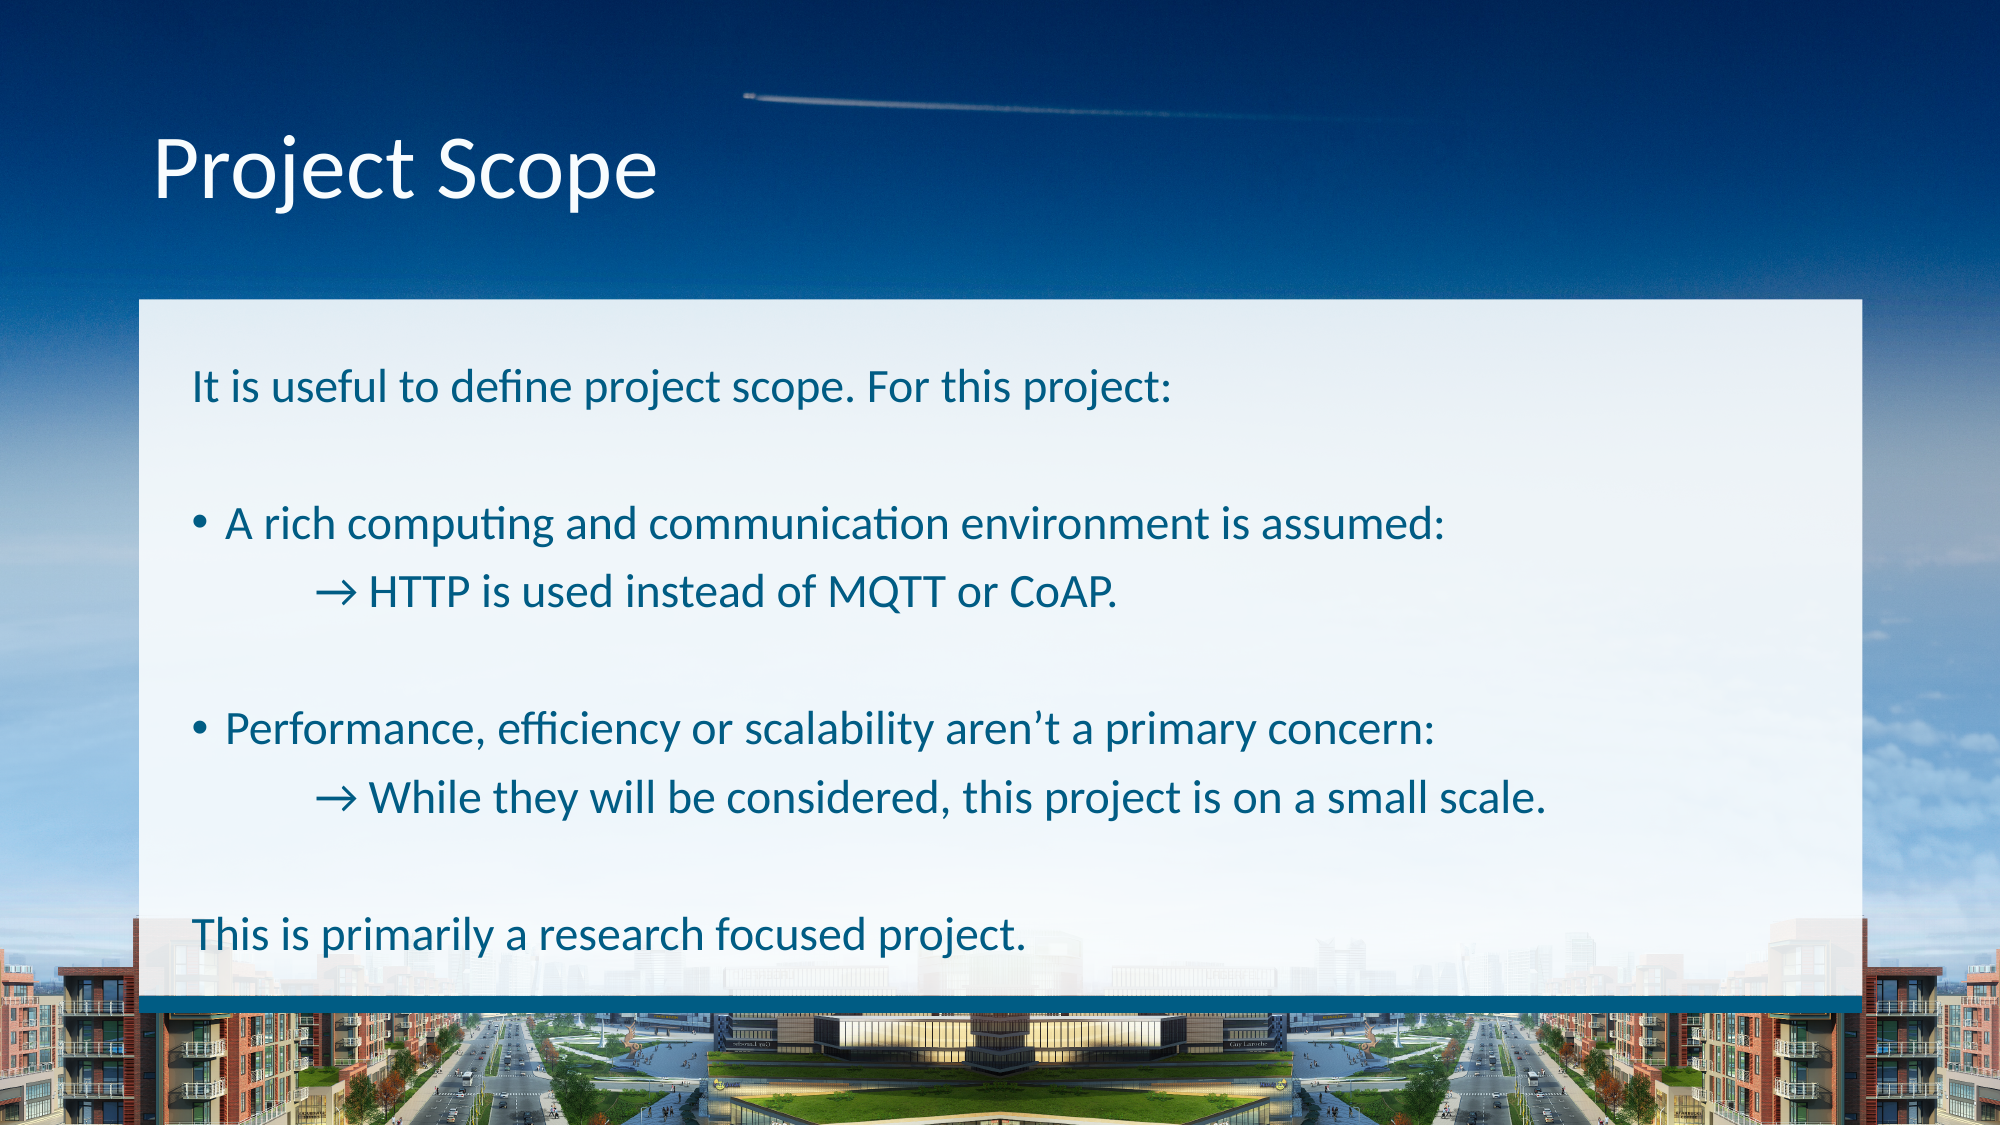

# Project Scope
It is useful to define project scope. For this project:

A rich computing and communication environment is assumed:
	→ HTTP is used instead of MQTT or CoAP.

Performance, efficiency or scalability aren’t a primary concern:
	→ While they will be considered, this project is on a small scale.

This is primarily a research focused project.